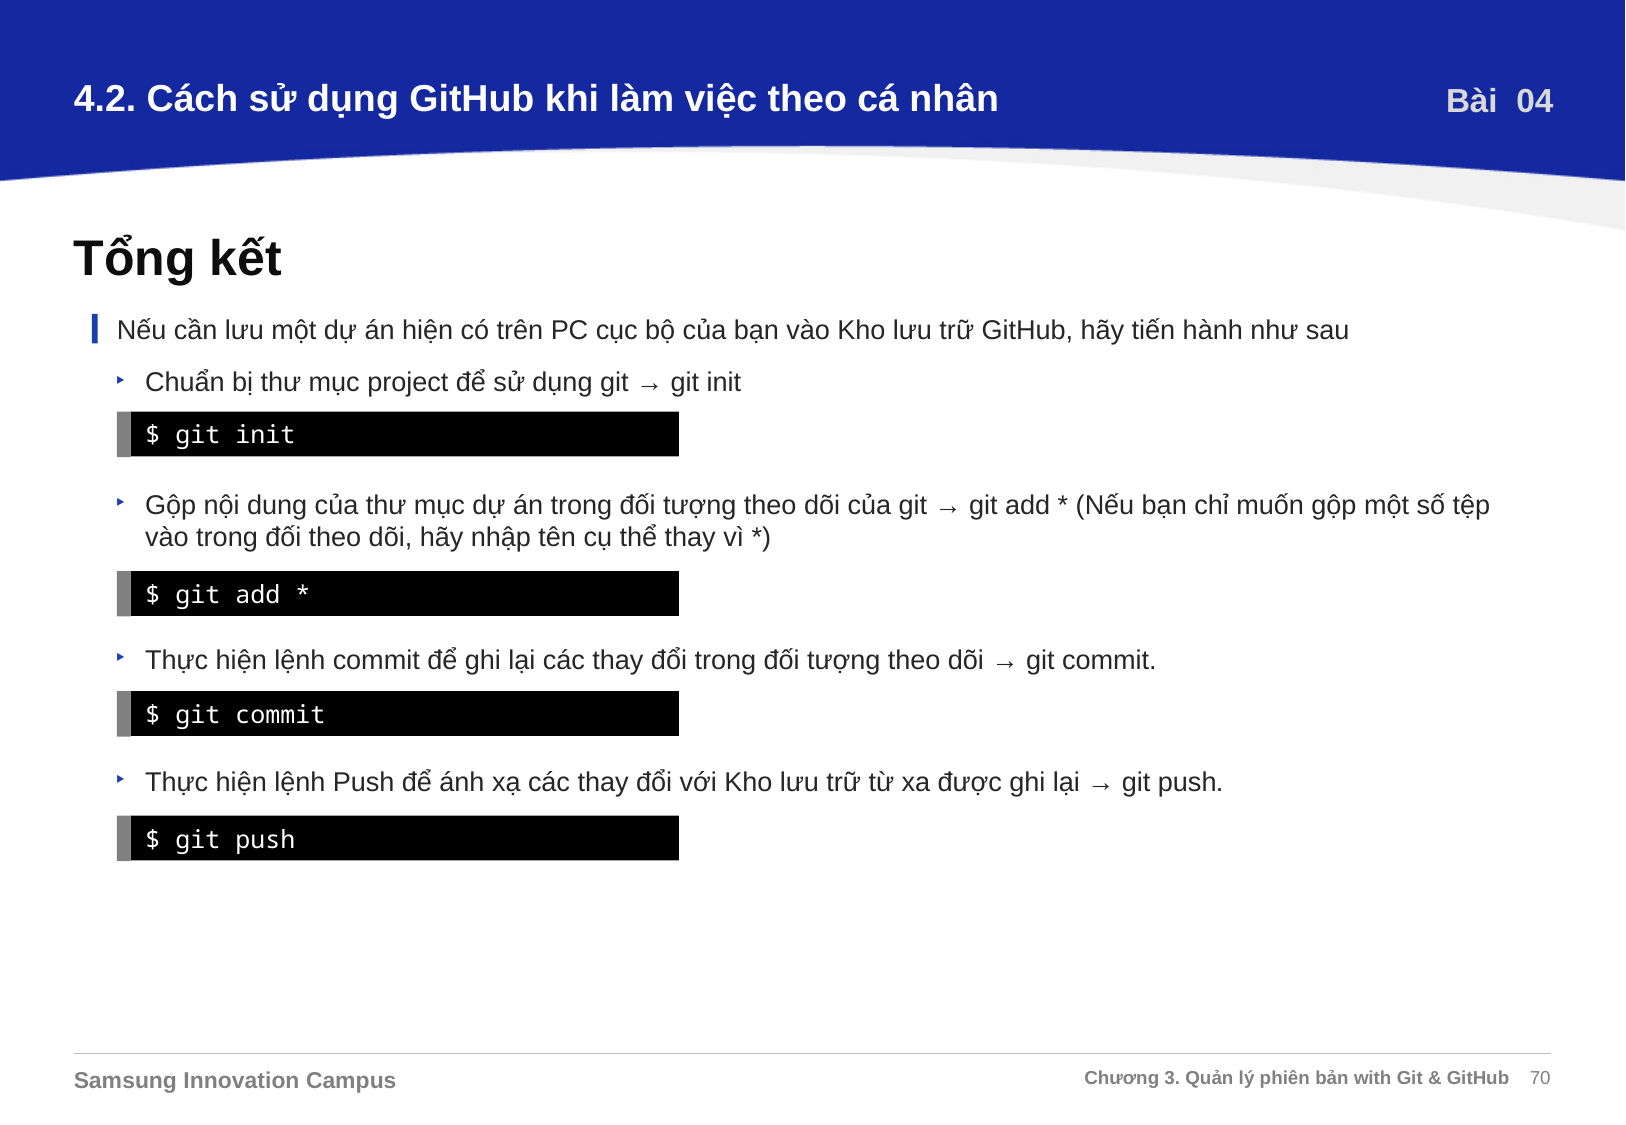

4.2. Cách sử dụng GitHub khi làm việc theo cá nhân
Bài  04
Tổng kết
Nếu cần lưu một dự án hiện có trên PC cục bộ của bạn vào Kho lưu trữ GitHub, hãy tiến hành như sau

Chuẩn bị thư mục project để sử dụng git → git init

Gộp nội dung của thư mục dự án trong đối tượng theo dõi của git → git add * (Nếu bạn chỉ muốn gộp một số tệp vào trong đối theo dõi, hãy nhập tên cụ thể thay vì *)

Thực hiện lệnh commit để ghi lại các thay đổi trong đối tượng theo dõi → git commit.

Thực hiện lệnh Push để ánh xạ các thay đổi với Kho lưu trữ từ xa được ghi lại → git push.
$ git init

$ git add *

$ git commit

$ git push